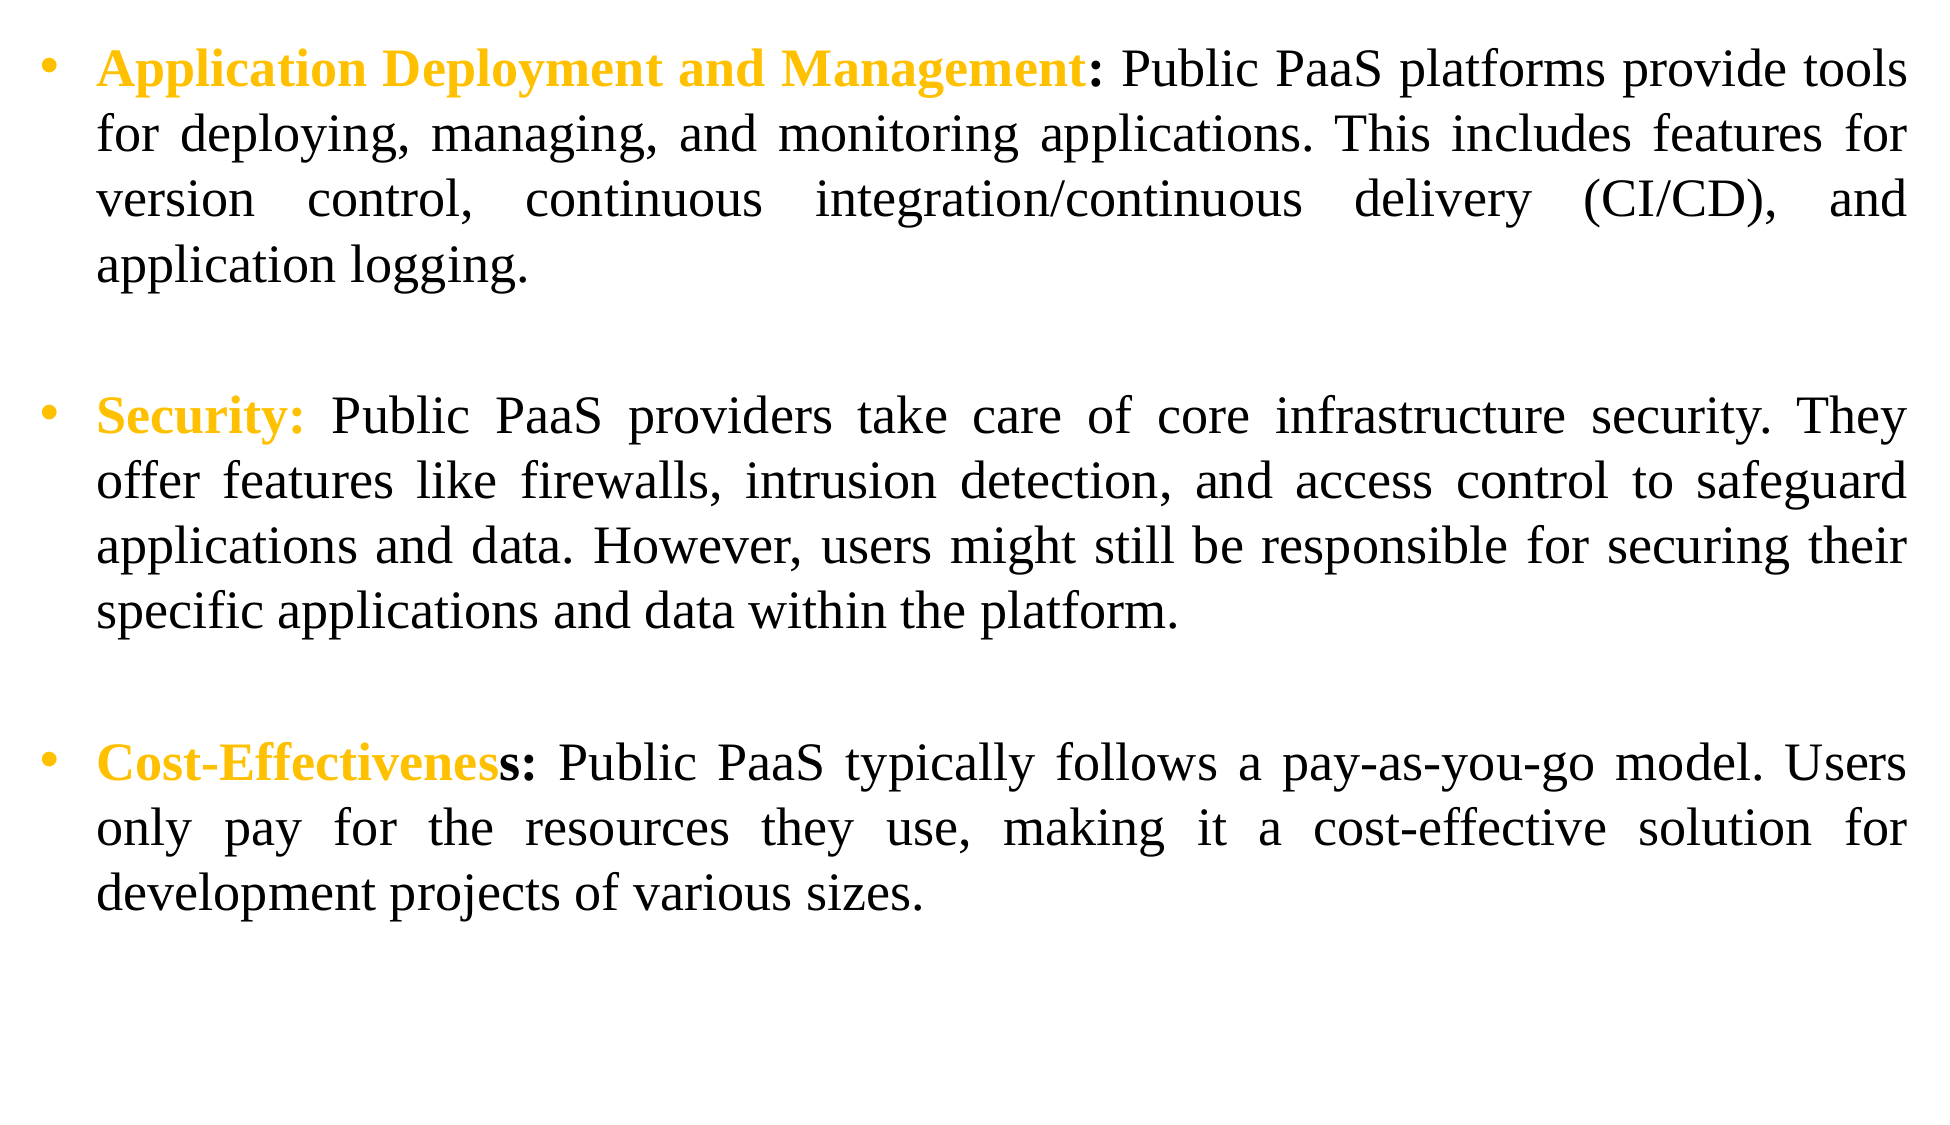

Application Deployment and Management: Public PaaS platforms provide tools for deploying, managing, and monitoring applications. This includes features for version control, continuous integration/continuous delivery (CI/CD), and application logging.

Security: Public PaaS providers take care of core infrastructure security. They offer features like firewalls, intrusion detection, and access control to safeguard applications and data. However, users might still be responsible for securing their specific applications and data within the platform.

Cost-Effectiveness: Public PaaS typically follows a pay-as-you-go model. Users only pay for the resources they use, making it a cost-effective solution for development projects of various sizes.